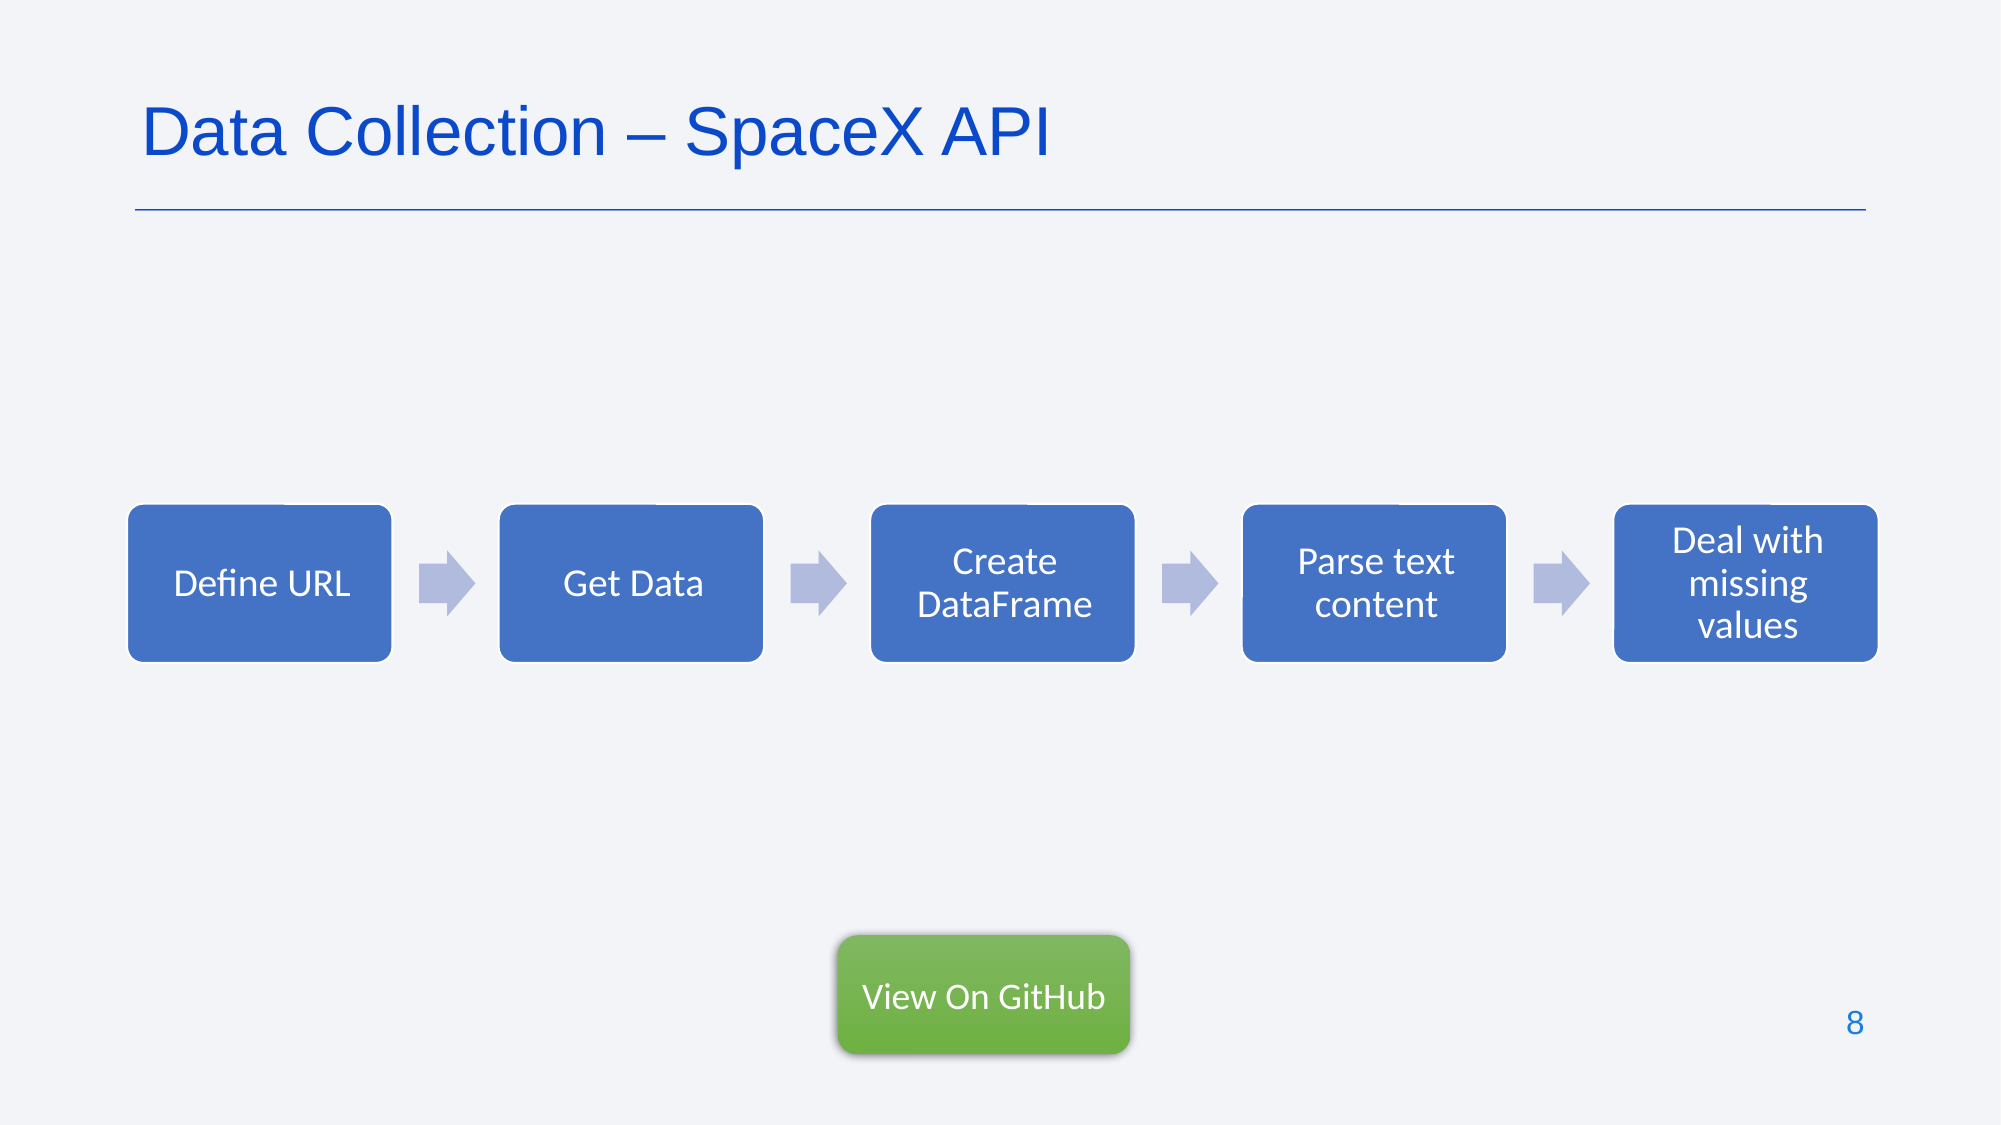

Data Collection – SpaceX API
Define URL

Get Data

Create DataFrame

Parse text content

Deal with missing values
View On GitHub
8